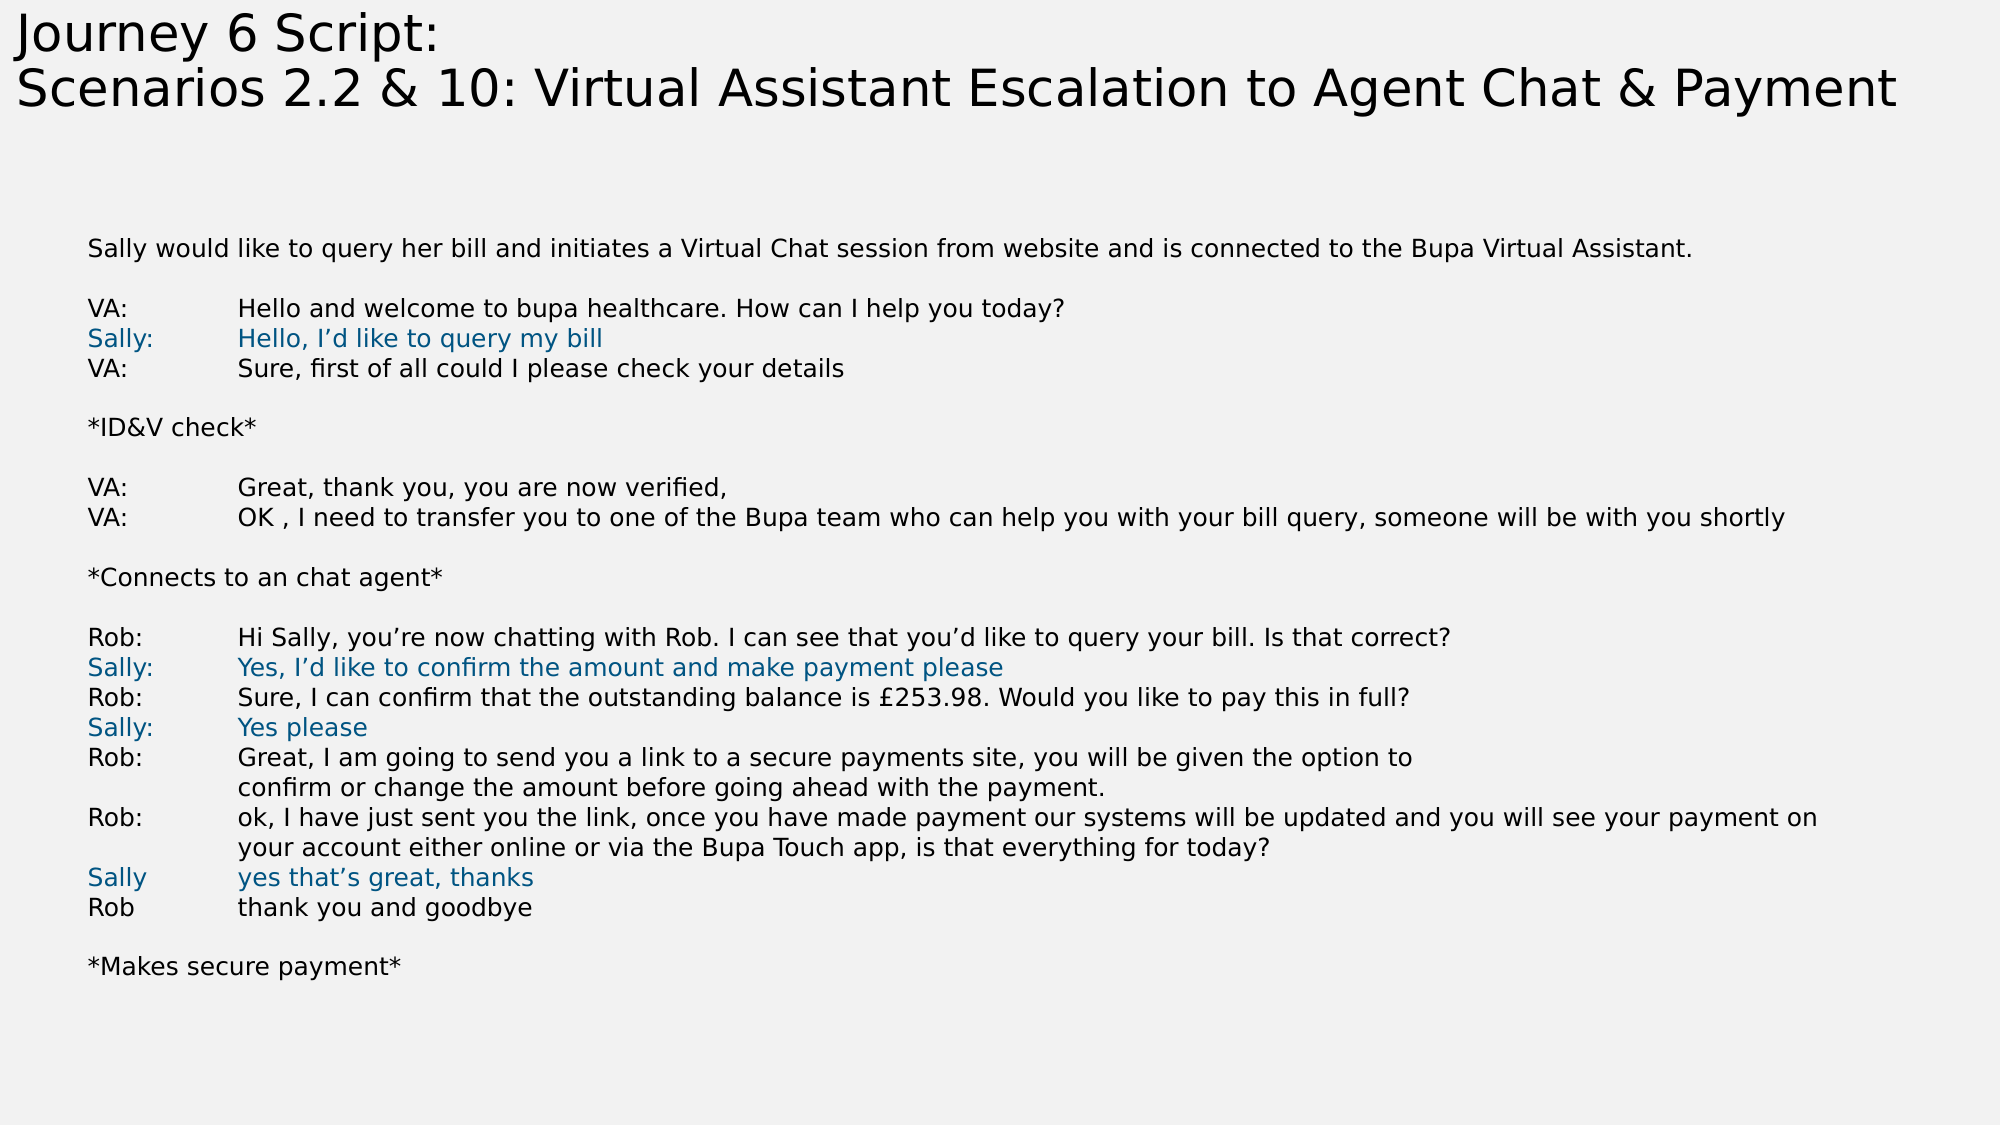

Journey 6 Script:
Scenarios 2.2 & 10: Virtual Assistant Escalation to Agent Chat & Payment
Sally would like to query her bill and initiates a Virtual Chat session from website and is connected to the Bupa Virtual Assistant.

VA:	Hello and welcome to bupa healthcare. How can I help you today?
Sally:	Hello, I’d like to query my bill
VA:	Sure, first of all could I please check your details

*ID&V check*

VA:	Great, thank you, you are now verified,
VA:	OK , I need to transfer you to one of the Bupa team who can help you with your bill query, someone will be with you shortly

*Connects to an chat agent*

Rob:	Hi Sally, you’re now chatting with Rob. I can see that you’d like to query your bill. Is that correct?
Sally:	Yes, I’d like to confirm the amount and make payment please
Rob:	Sure, I can confirm that the outstanding balance is £253.98. Would you like to pay this in full?
Sally:	Yes please
Rob:	Great, I am going to send you a link to a secure payments site, you will be given the option to
	confirm or change the amount before going ahead with the payment.
Rob: 	ok, I have just sent you the link, once you have made payment our systems will be updated and you will see your payment on 		your account either online or via the Bupa Touch app, is that everything for today?
Sally	yes that’s great, thanks
Rob	thank you and goodbye

*Makes secure payment*